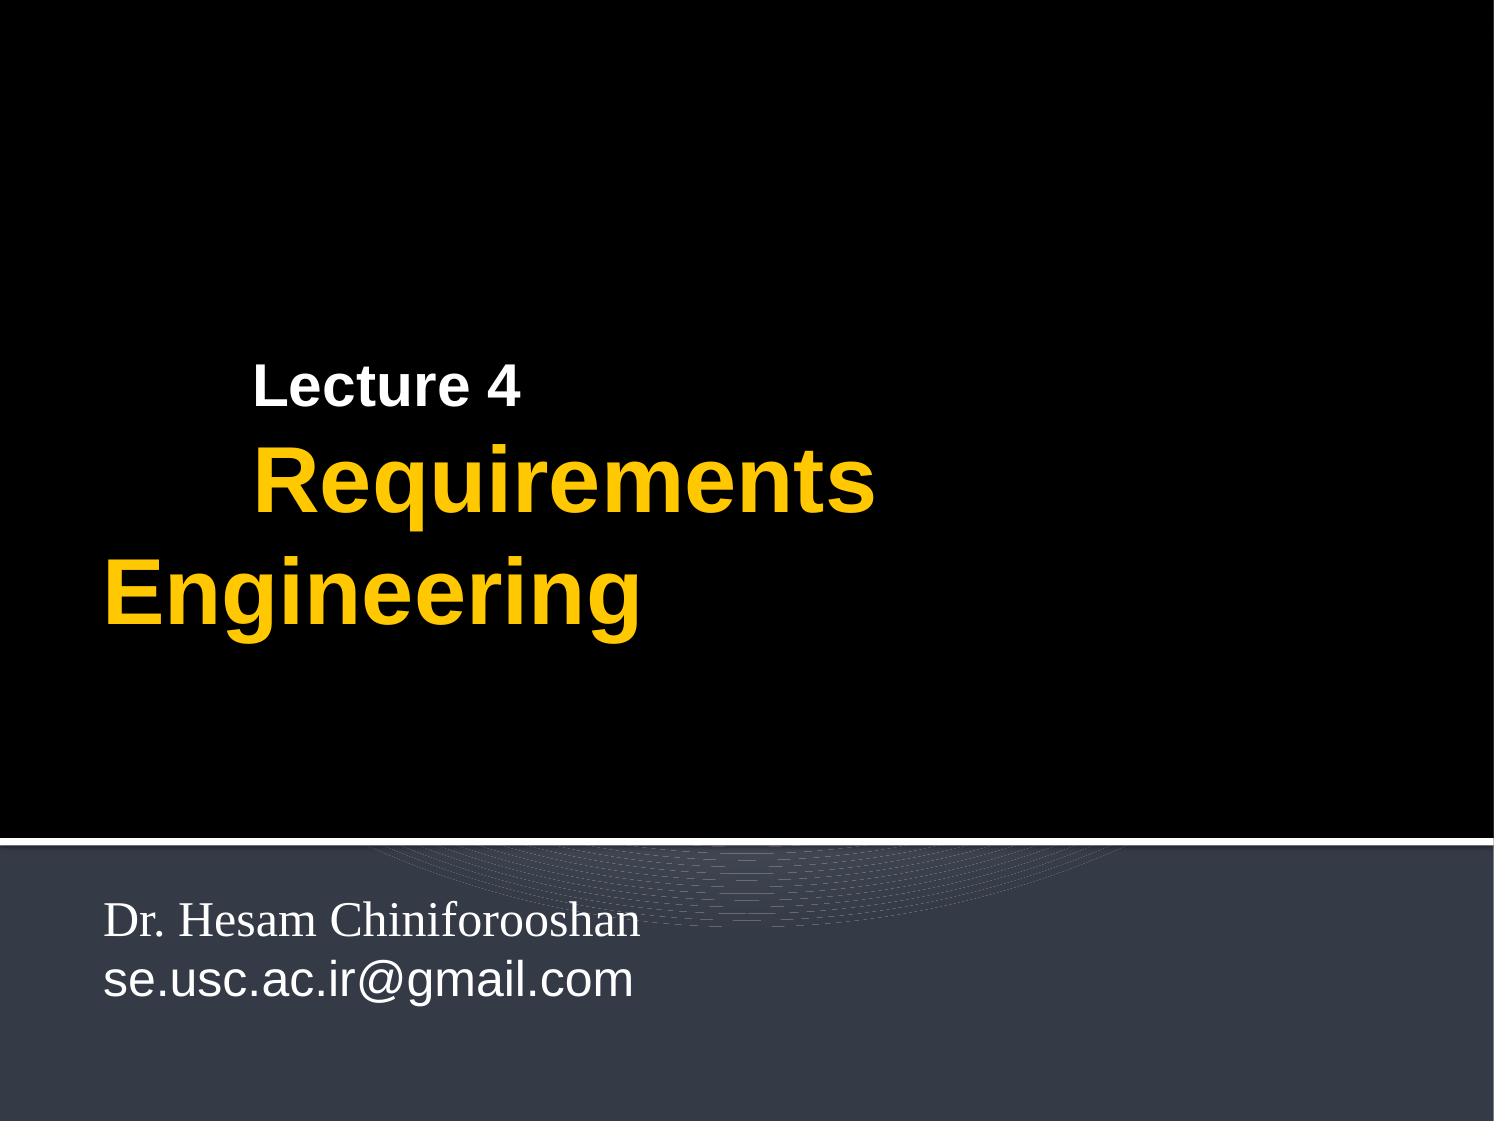

Lecture 4
	Requirements Engineering
Dr. Hesam Chiniforooshan
se.usc.ac.ir@gmail.com